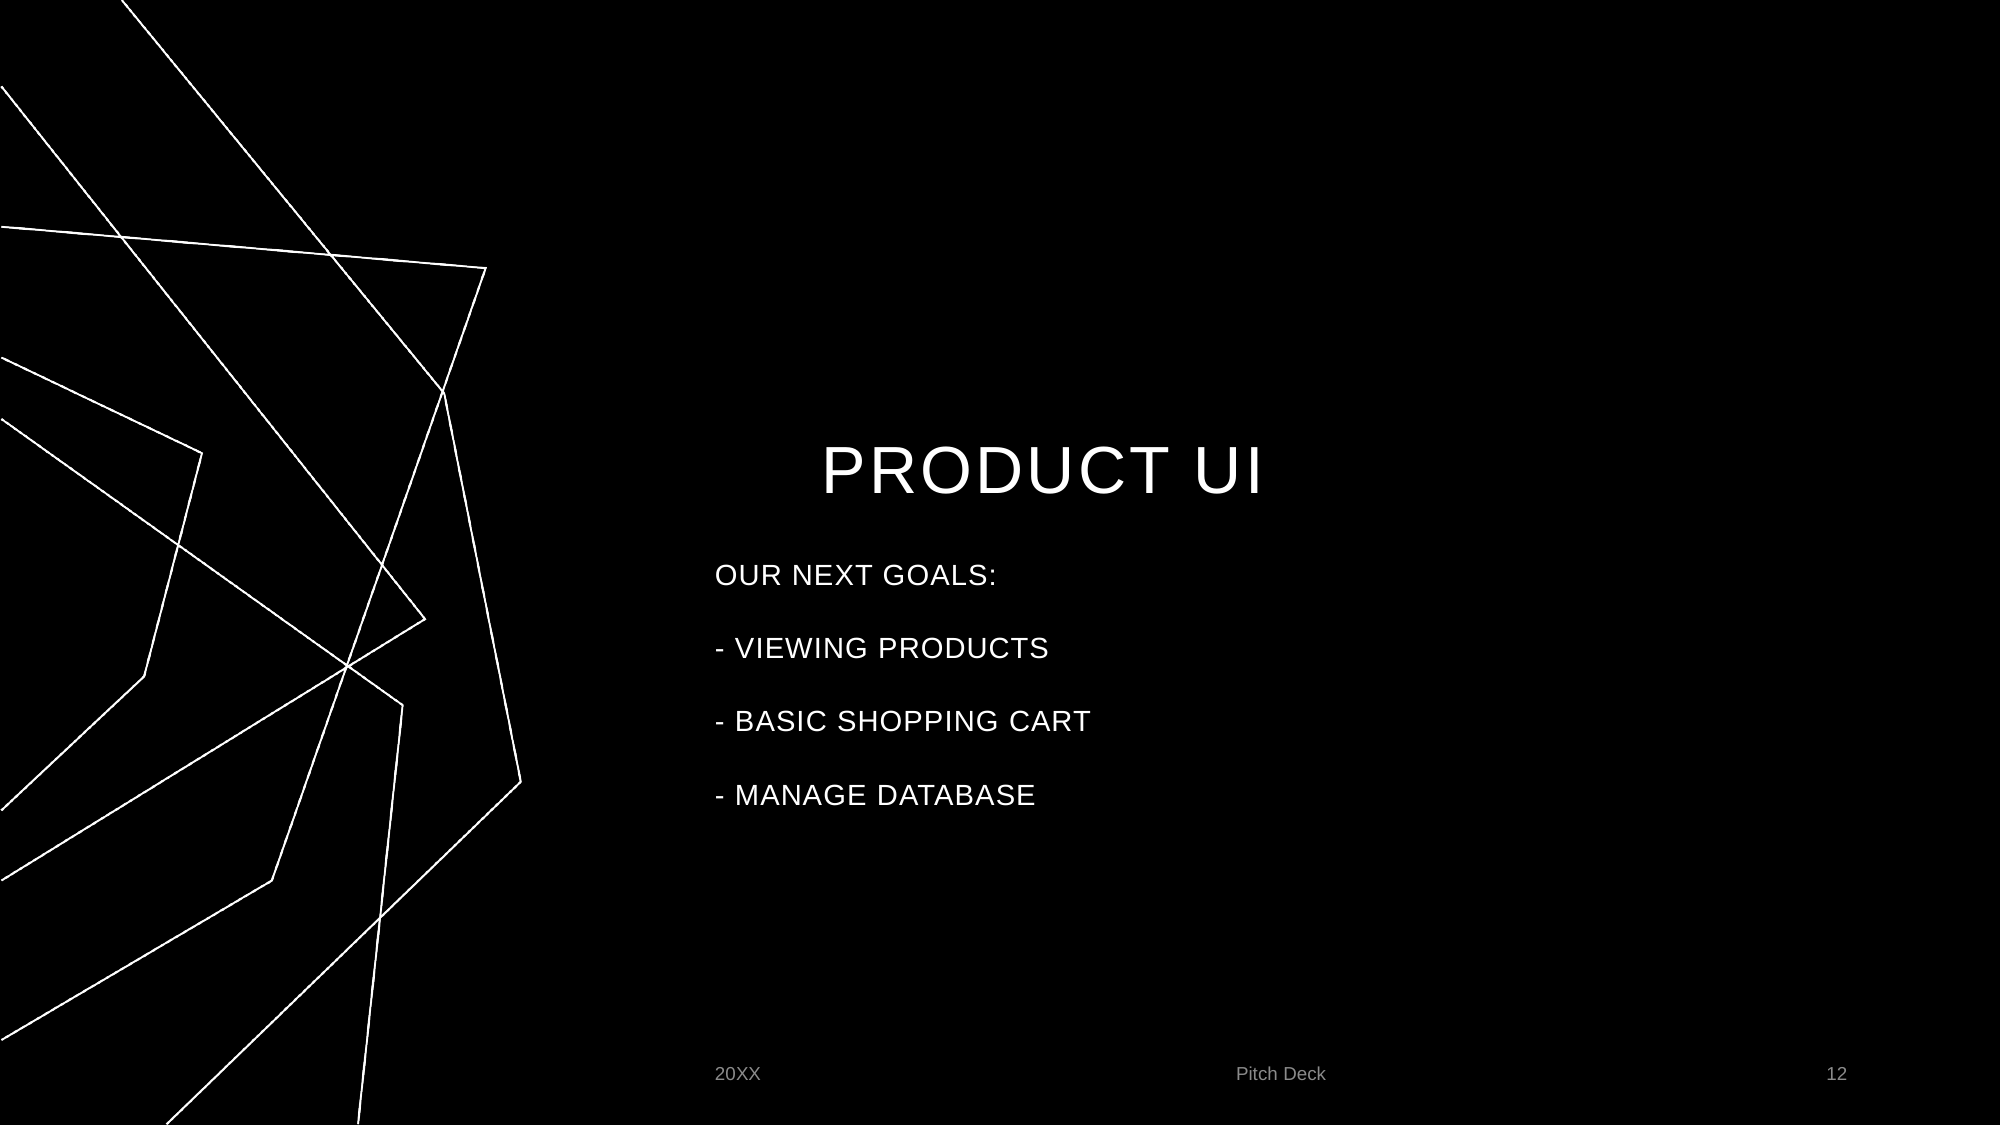

# PRODUCT UI
OUR NEXT GOALS:
- VIEWING PRODUCTS
- BASIC SHOPPING CART
- MANAGE DATABASE
20XX
Pitch Deck
12